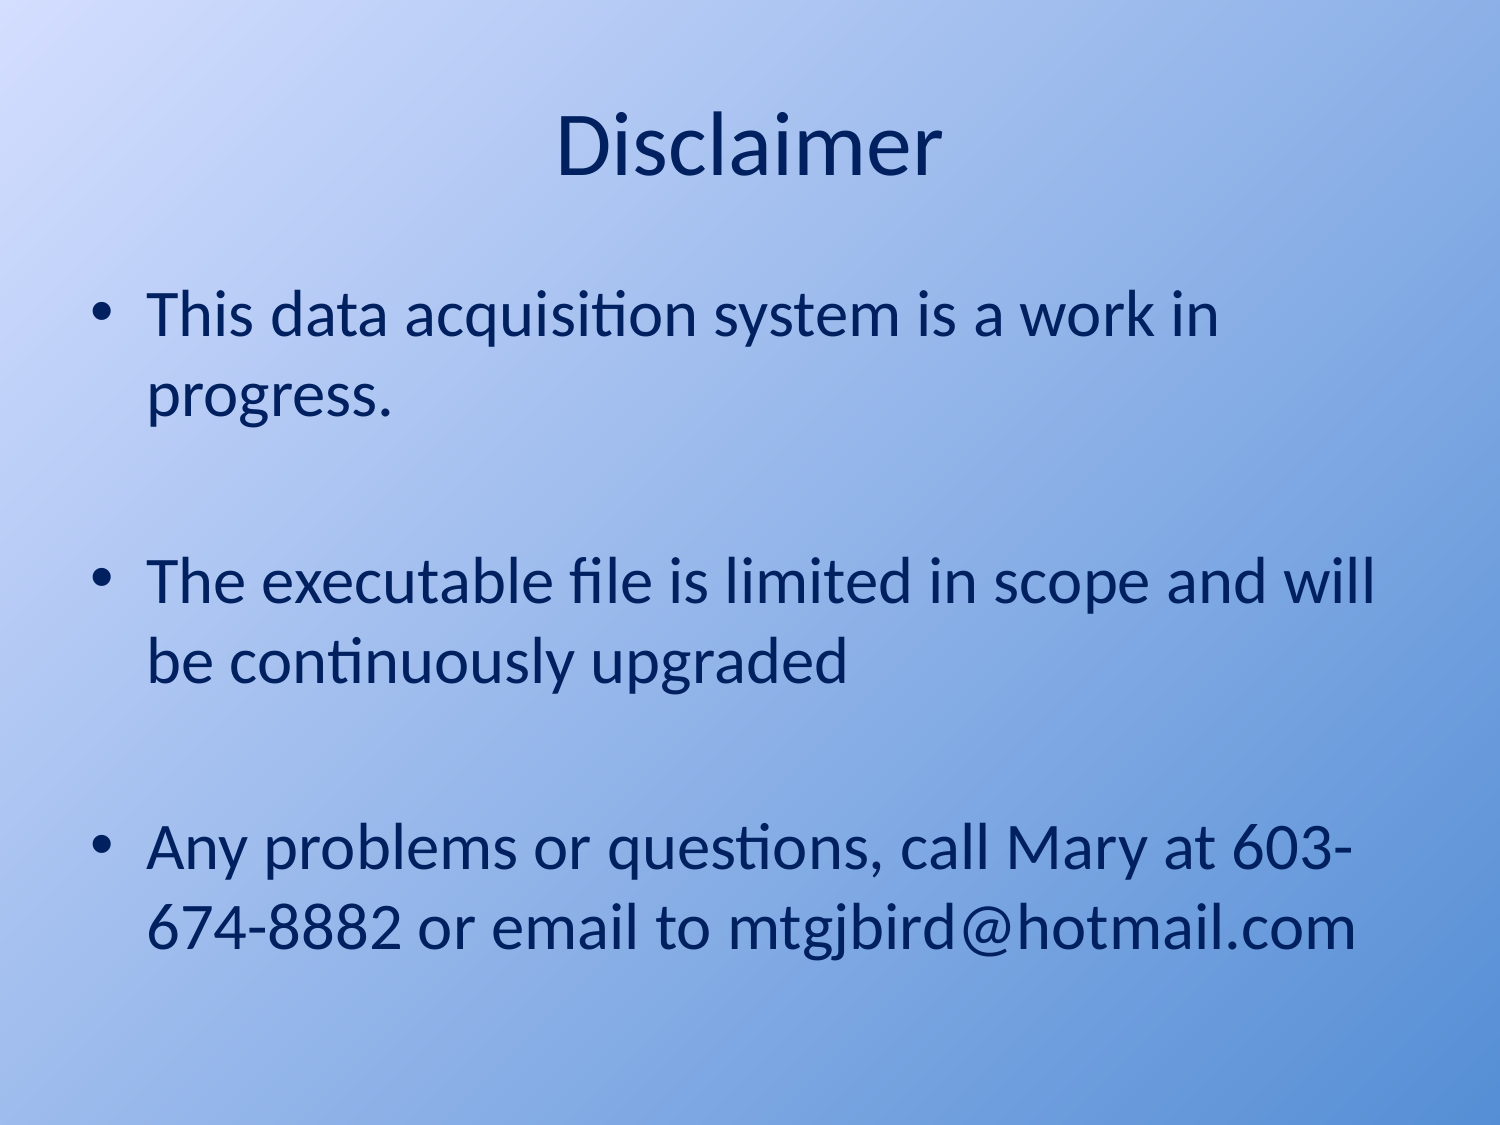

# Disclaimer
This data acquisition system is a work in progress.

The executable file is limited in scope and will be continuously upgraded

Any problems or questions, call Mary at 603-674-8882 or email to mtgjbird@hotmail.com